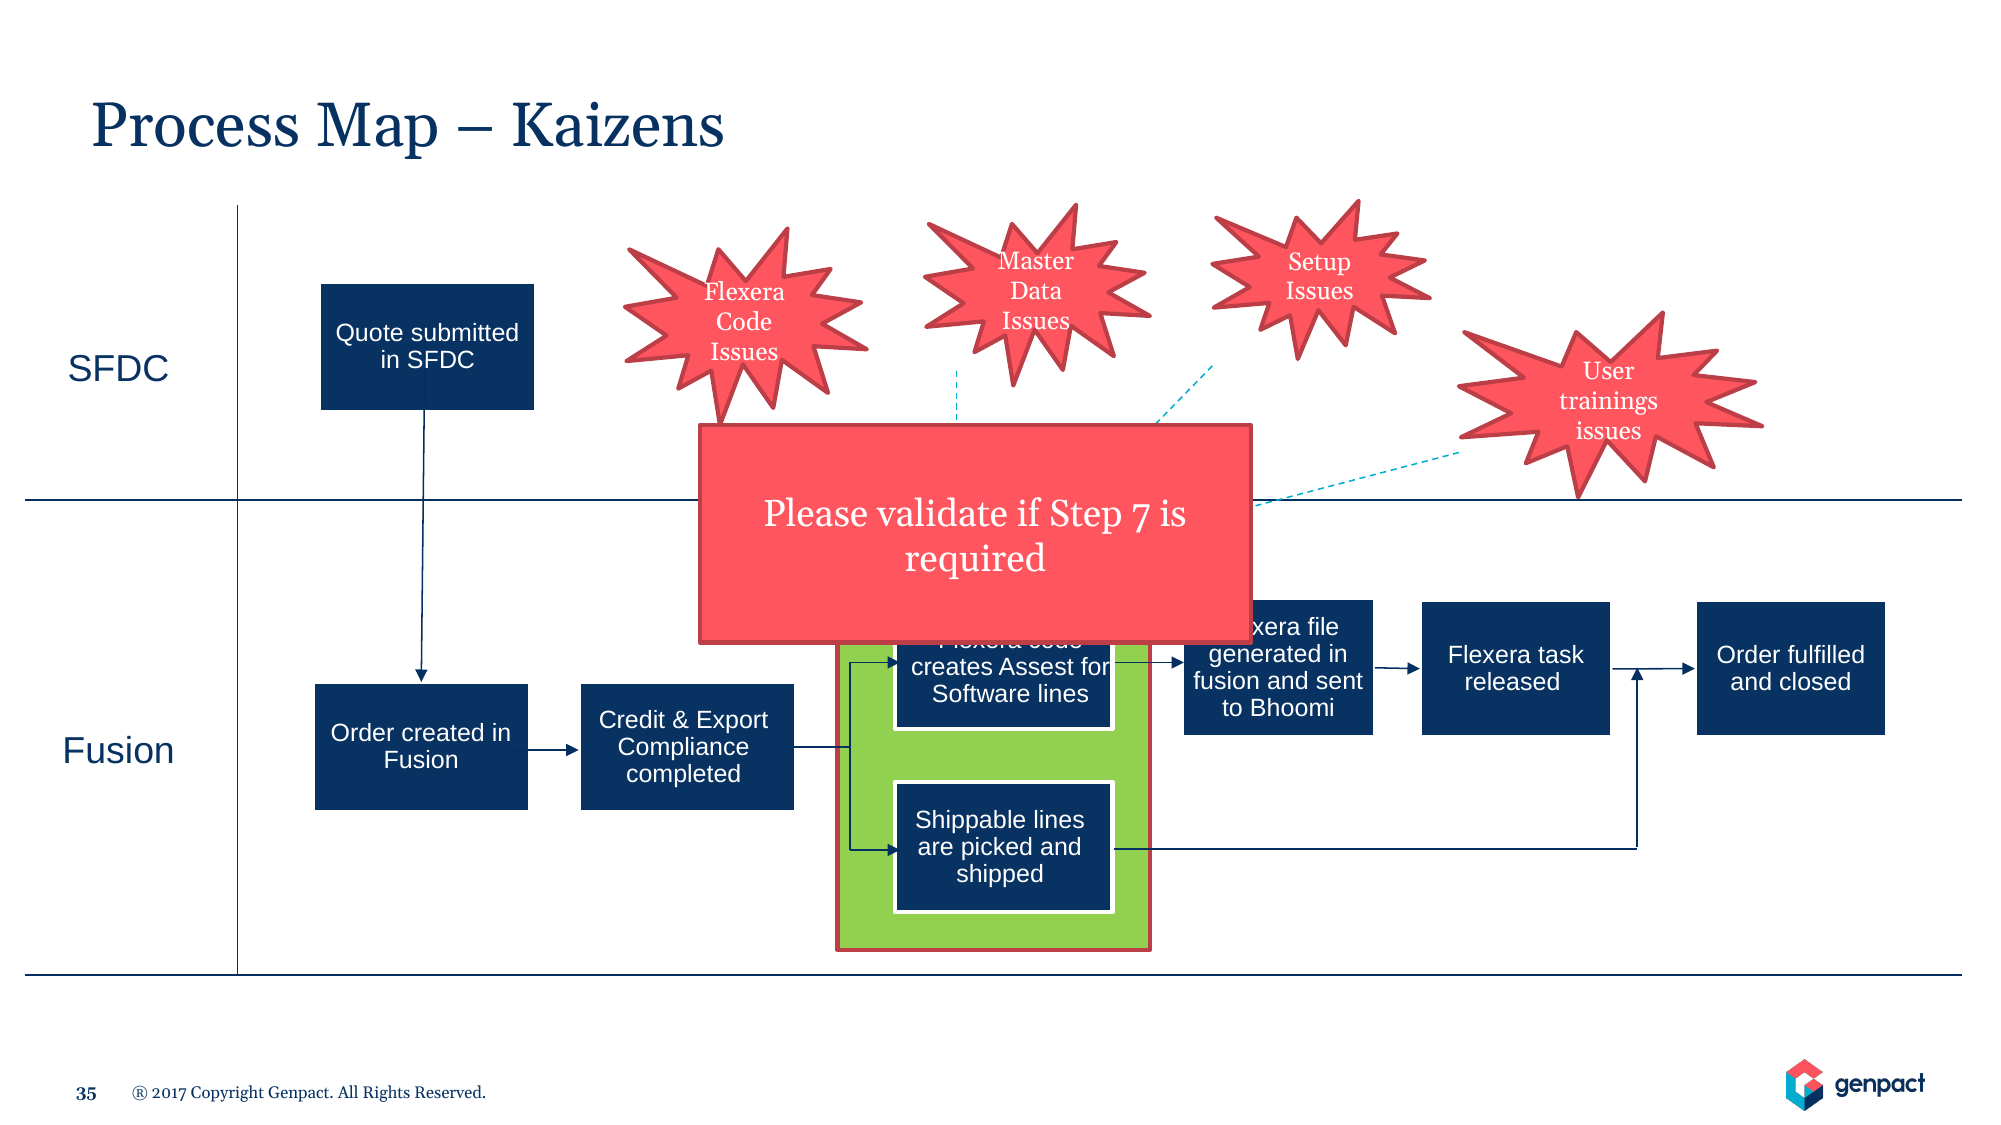

Process Map – Kaizens
Setup Issues
Master Data Issues
Flexera Code Issues

Quote submitted in SFDC
User trainings issues
SFDC
Please validate if Step 7 is required

Flexera file generated in fusion and sent to Bhoomi

Flexera code creates Assest for Software lines

Flexera task released

Order fulfilled and closed

Order created in Fusion
Credit & Export Compliance completed

Fusion
Shippable lines are picked and shipped